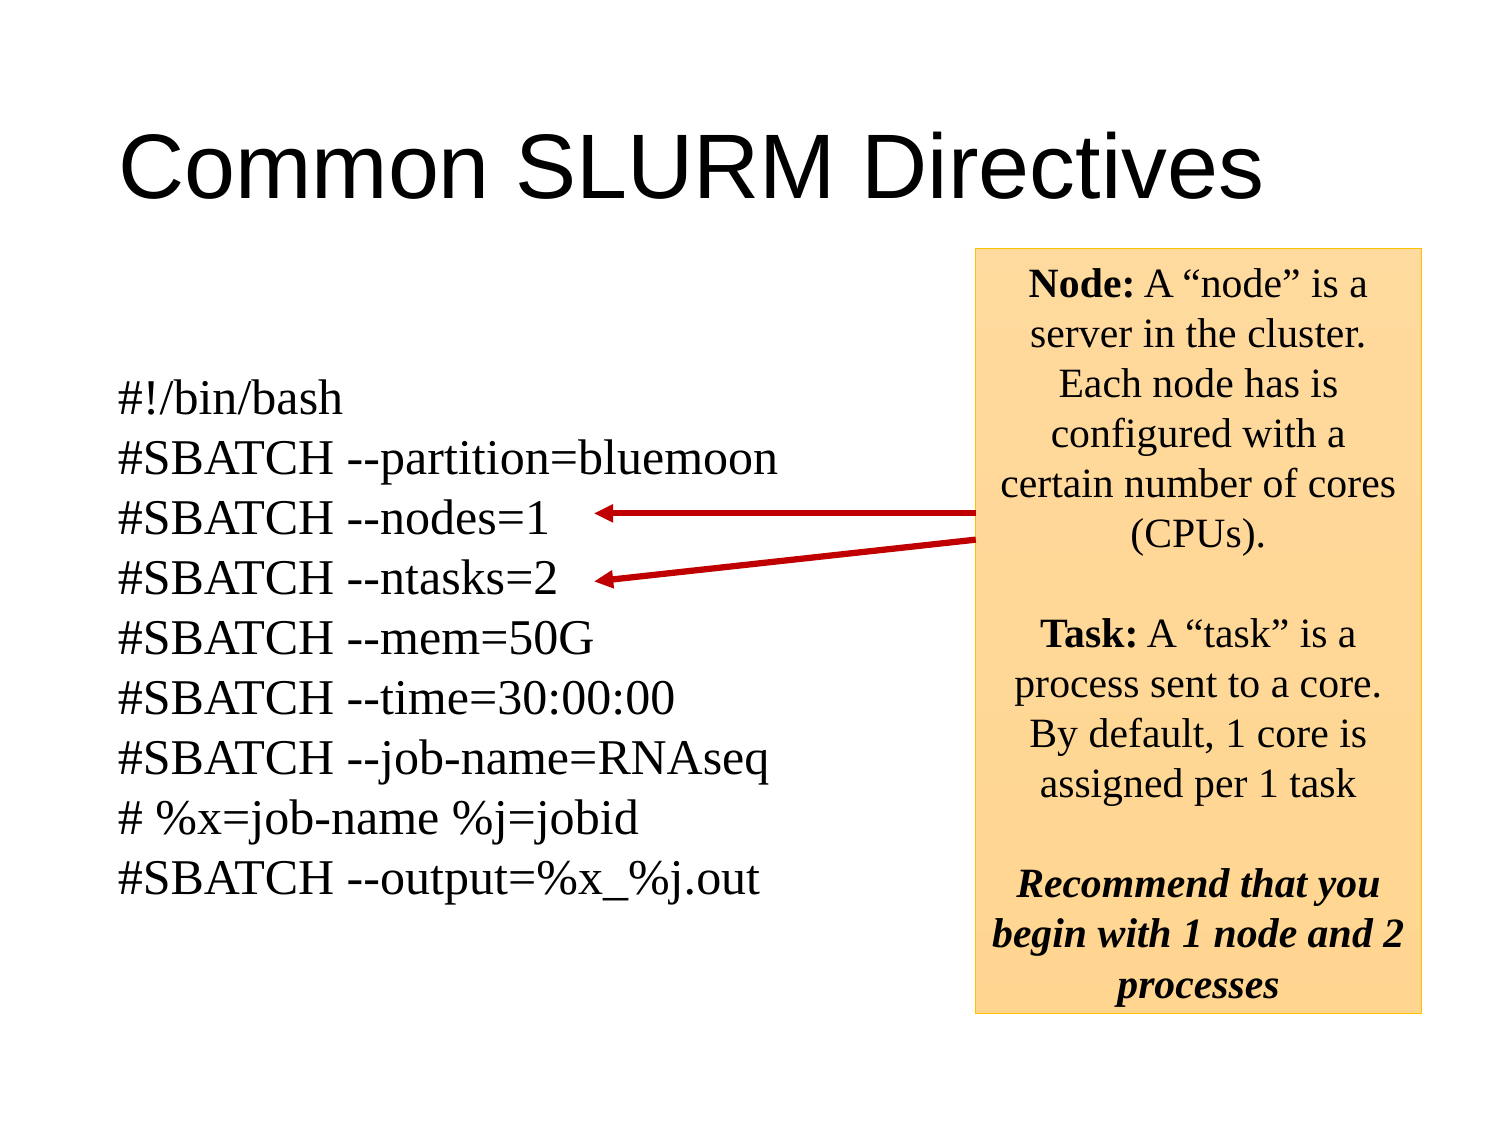

# Common SLURM Directives
Node: A “node” is a server in the cluster. Each node has is configured with a certain number of cores (CPUs).

Task: A “task” is a process sent to a core. By default, 1 core is assigned per 1 task

Recommend that you begin with 1 node and 2 processes
#!/bin/bash
#SBATCH --partition=bluemoon
#SBATCH --nodes=1
#SBATCH --ntasks=2
#SBATCH --mem=50G
#SBATCH --time=30:00:00
#SBATCH --job-name=RNAseq
# %x=job-name %j=jobid
#SBATCH --output=%x_%j.out